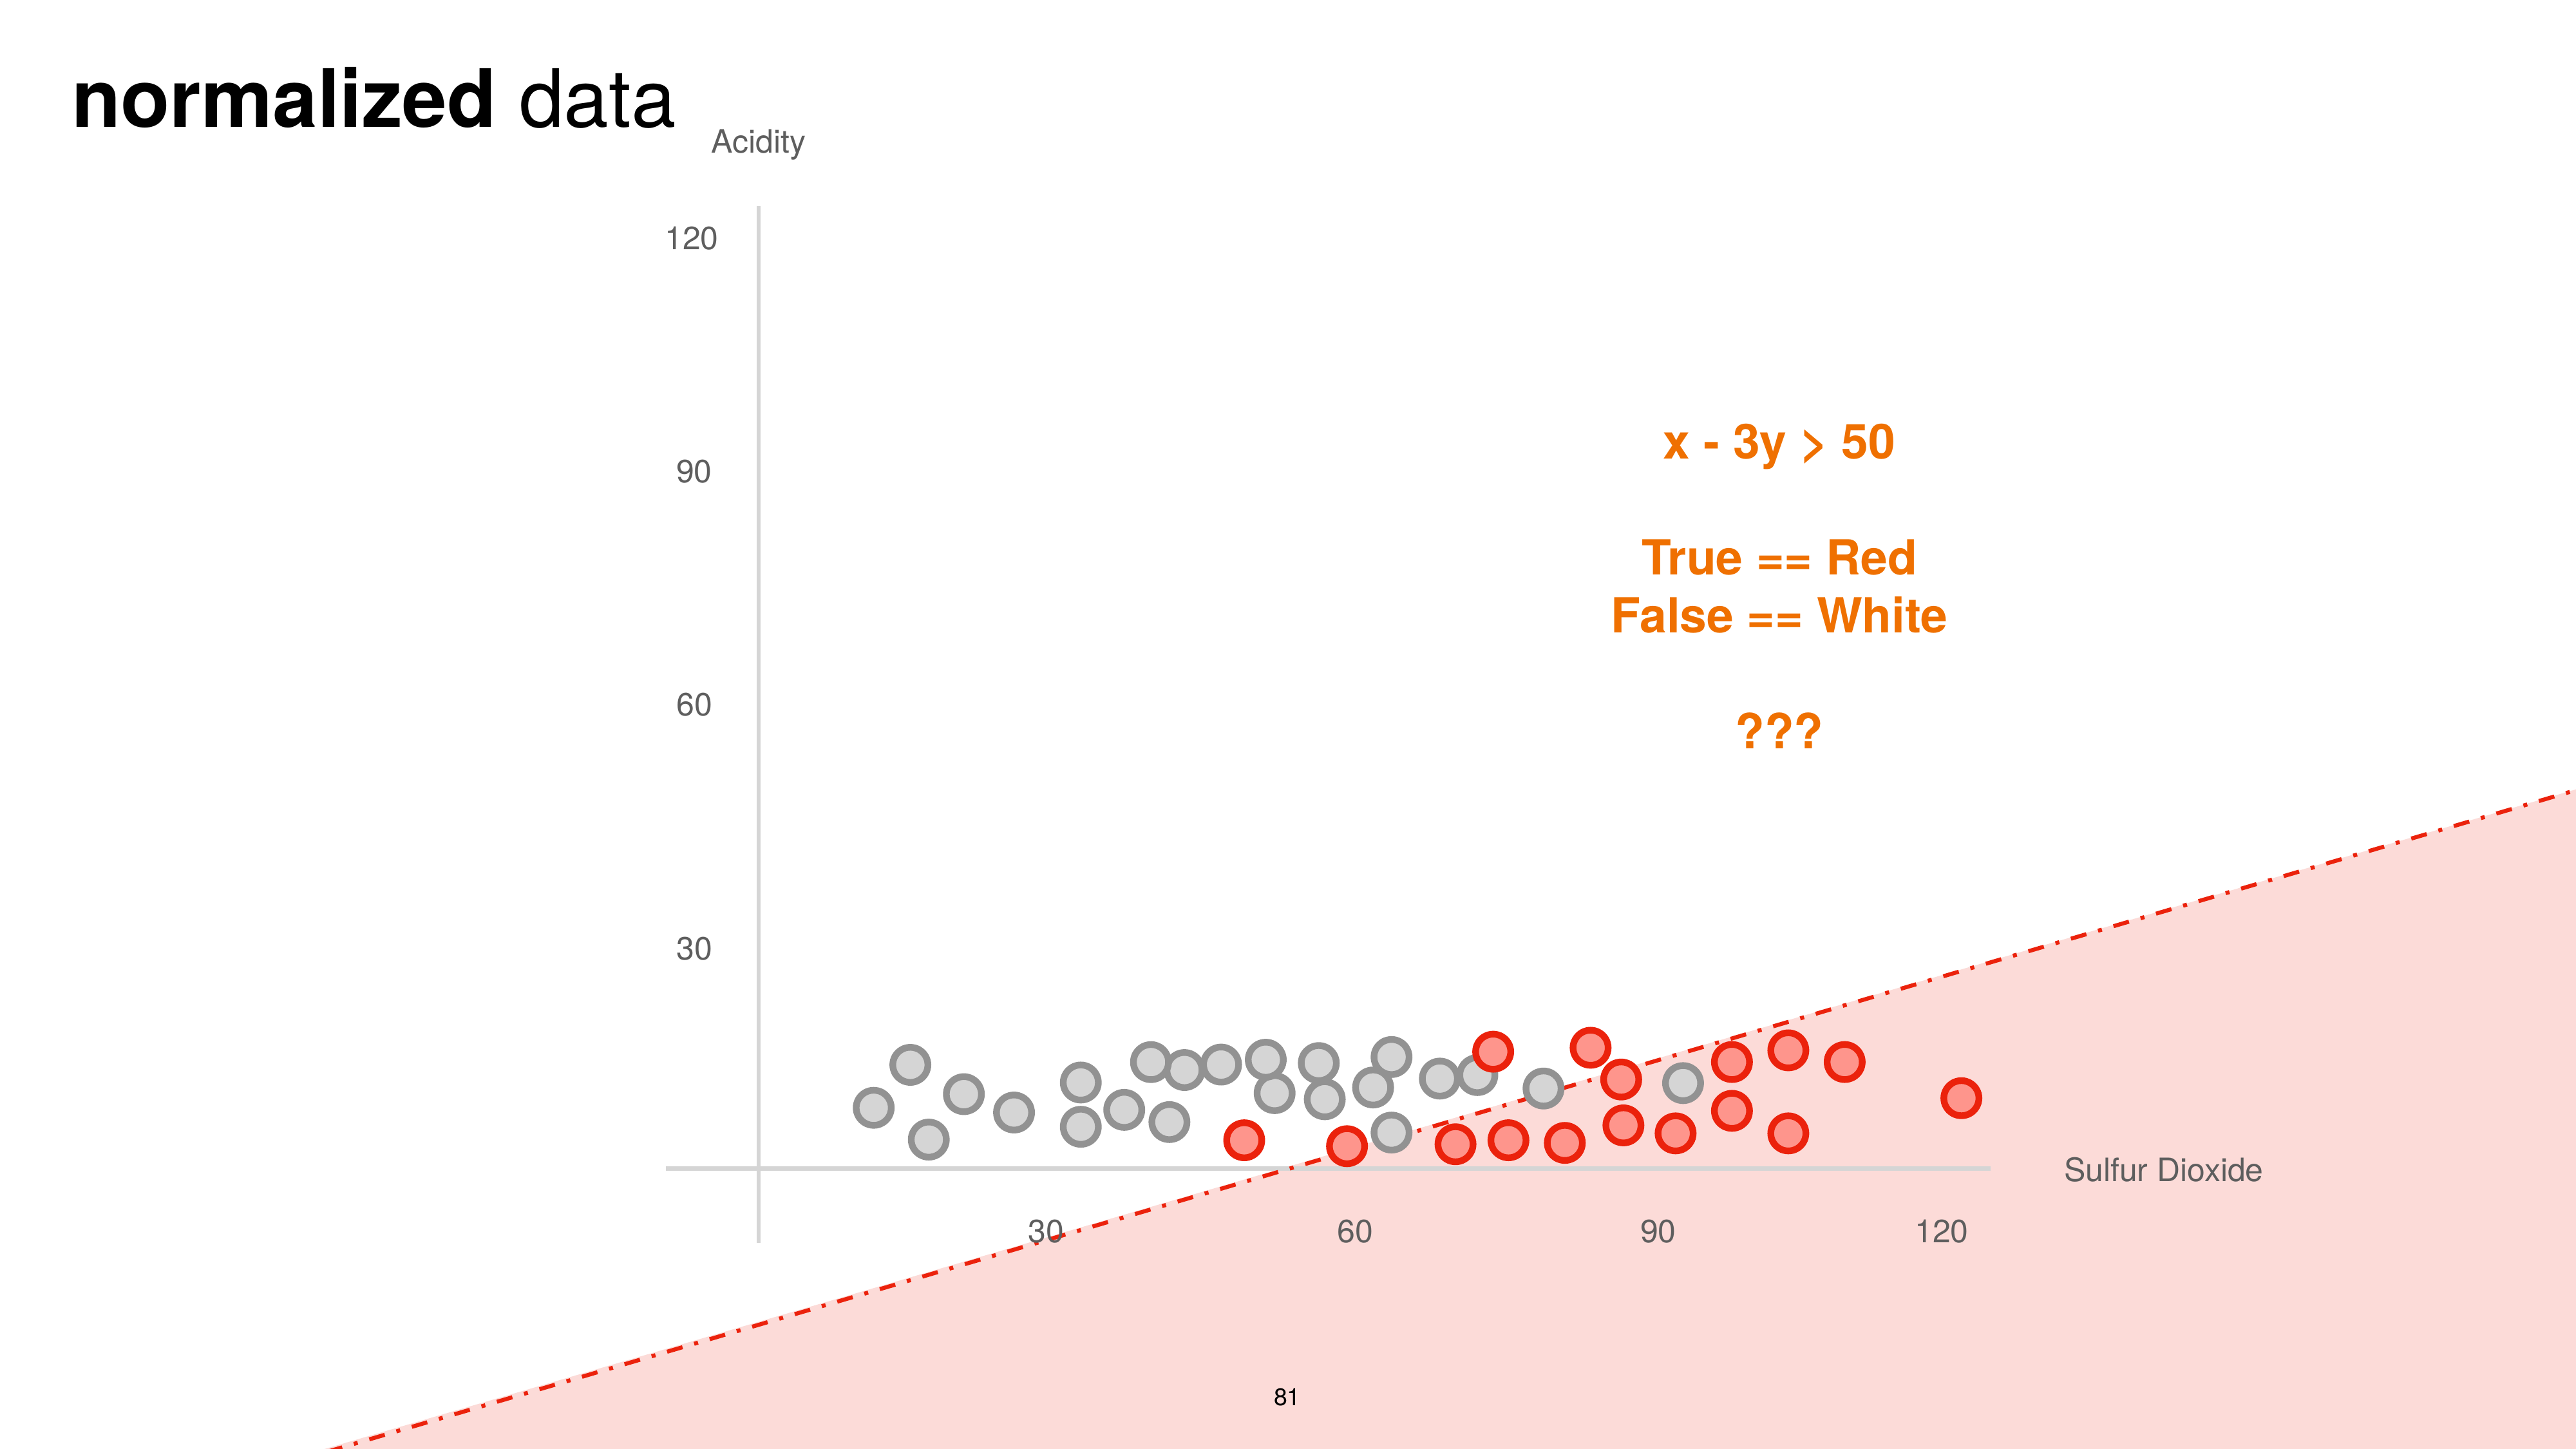

normalized data
Acidity
120
x - 3y > 50

True == Red
False == White

???
90

60
30

Sulfur Dioxide
30
60
90
120
81